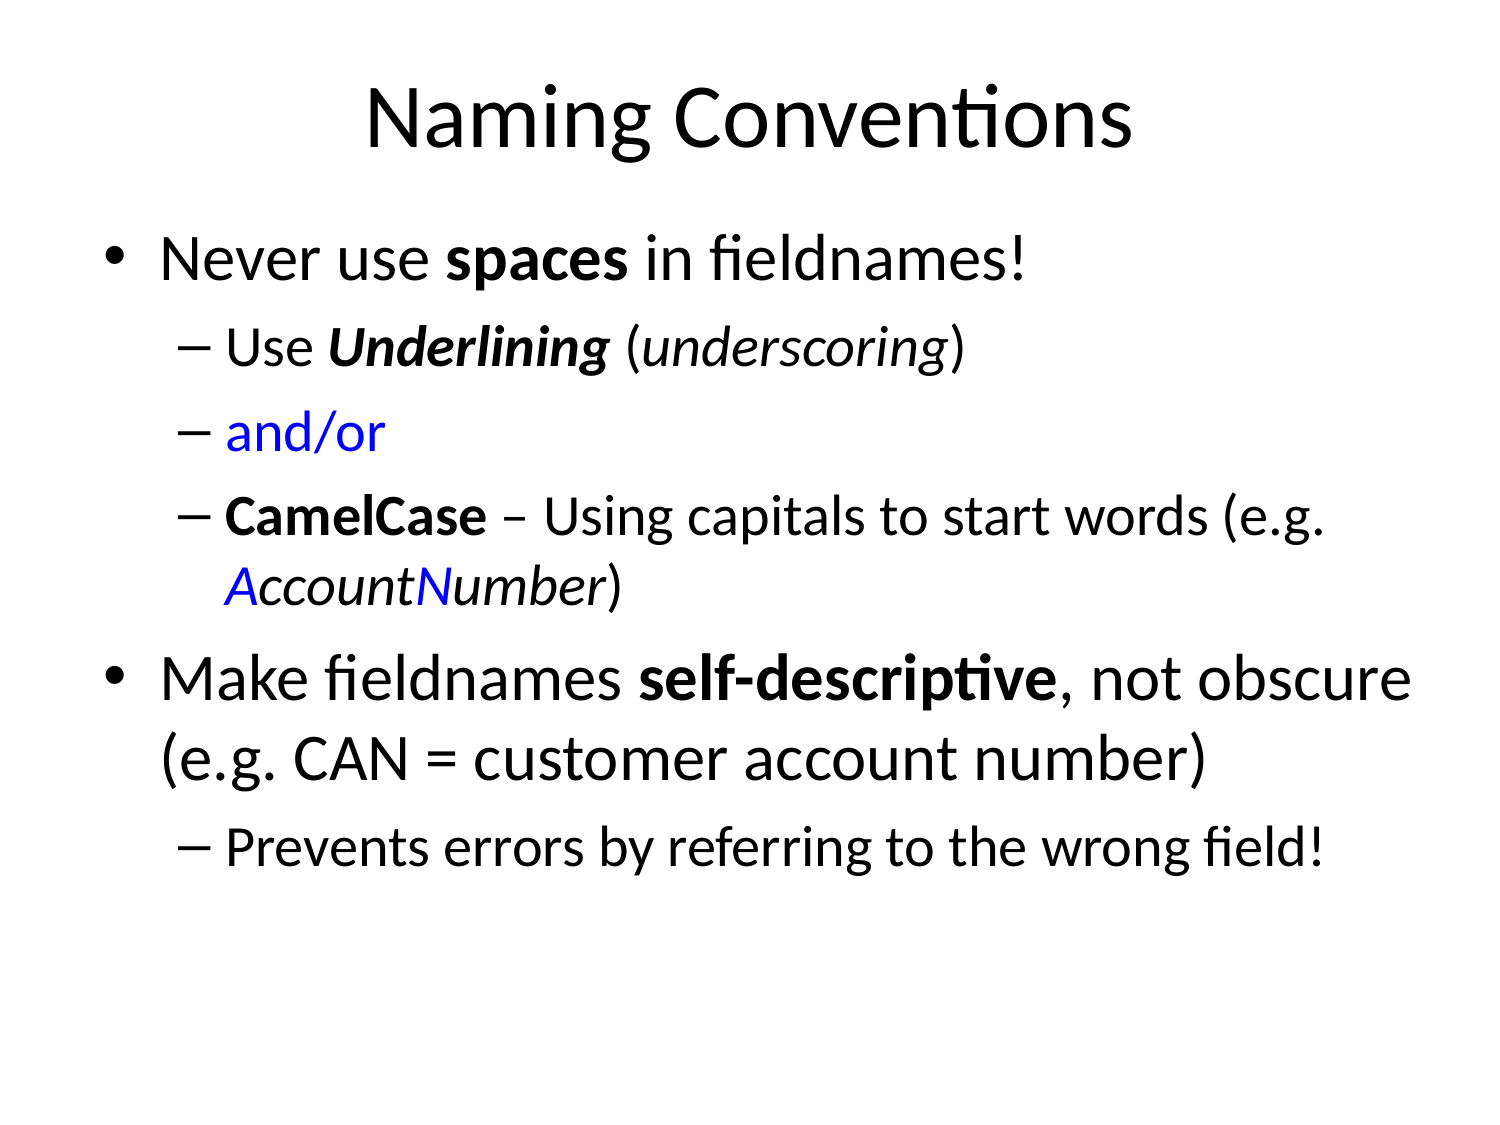

# Naming Conventions
Never use spaces in fieldnames!
Use Underlining (underscoring)
and/or
CamelCase – Using capitals to start words (e.g. AccountNumber)
Make fieldnames self-descriptive, not obscure (e.g. CAN = customer account number)
Prevents errors by referring to the wrong field!